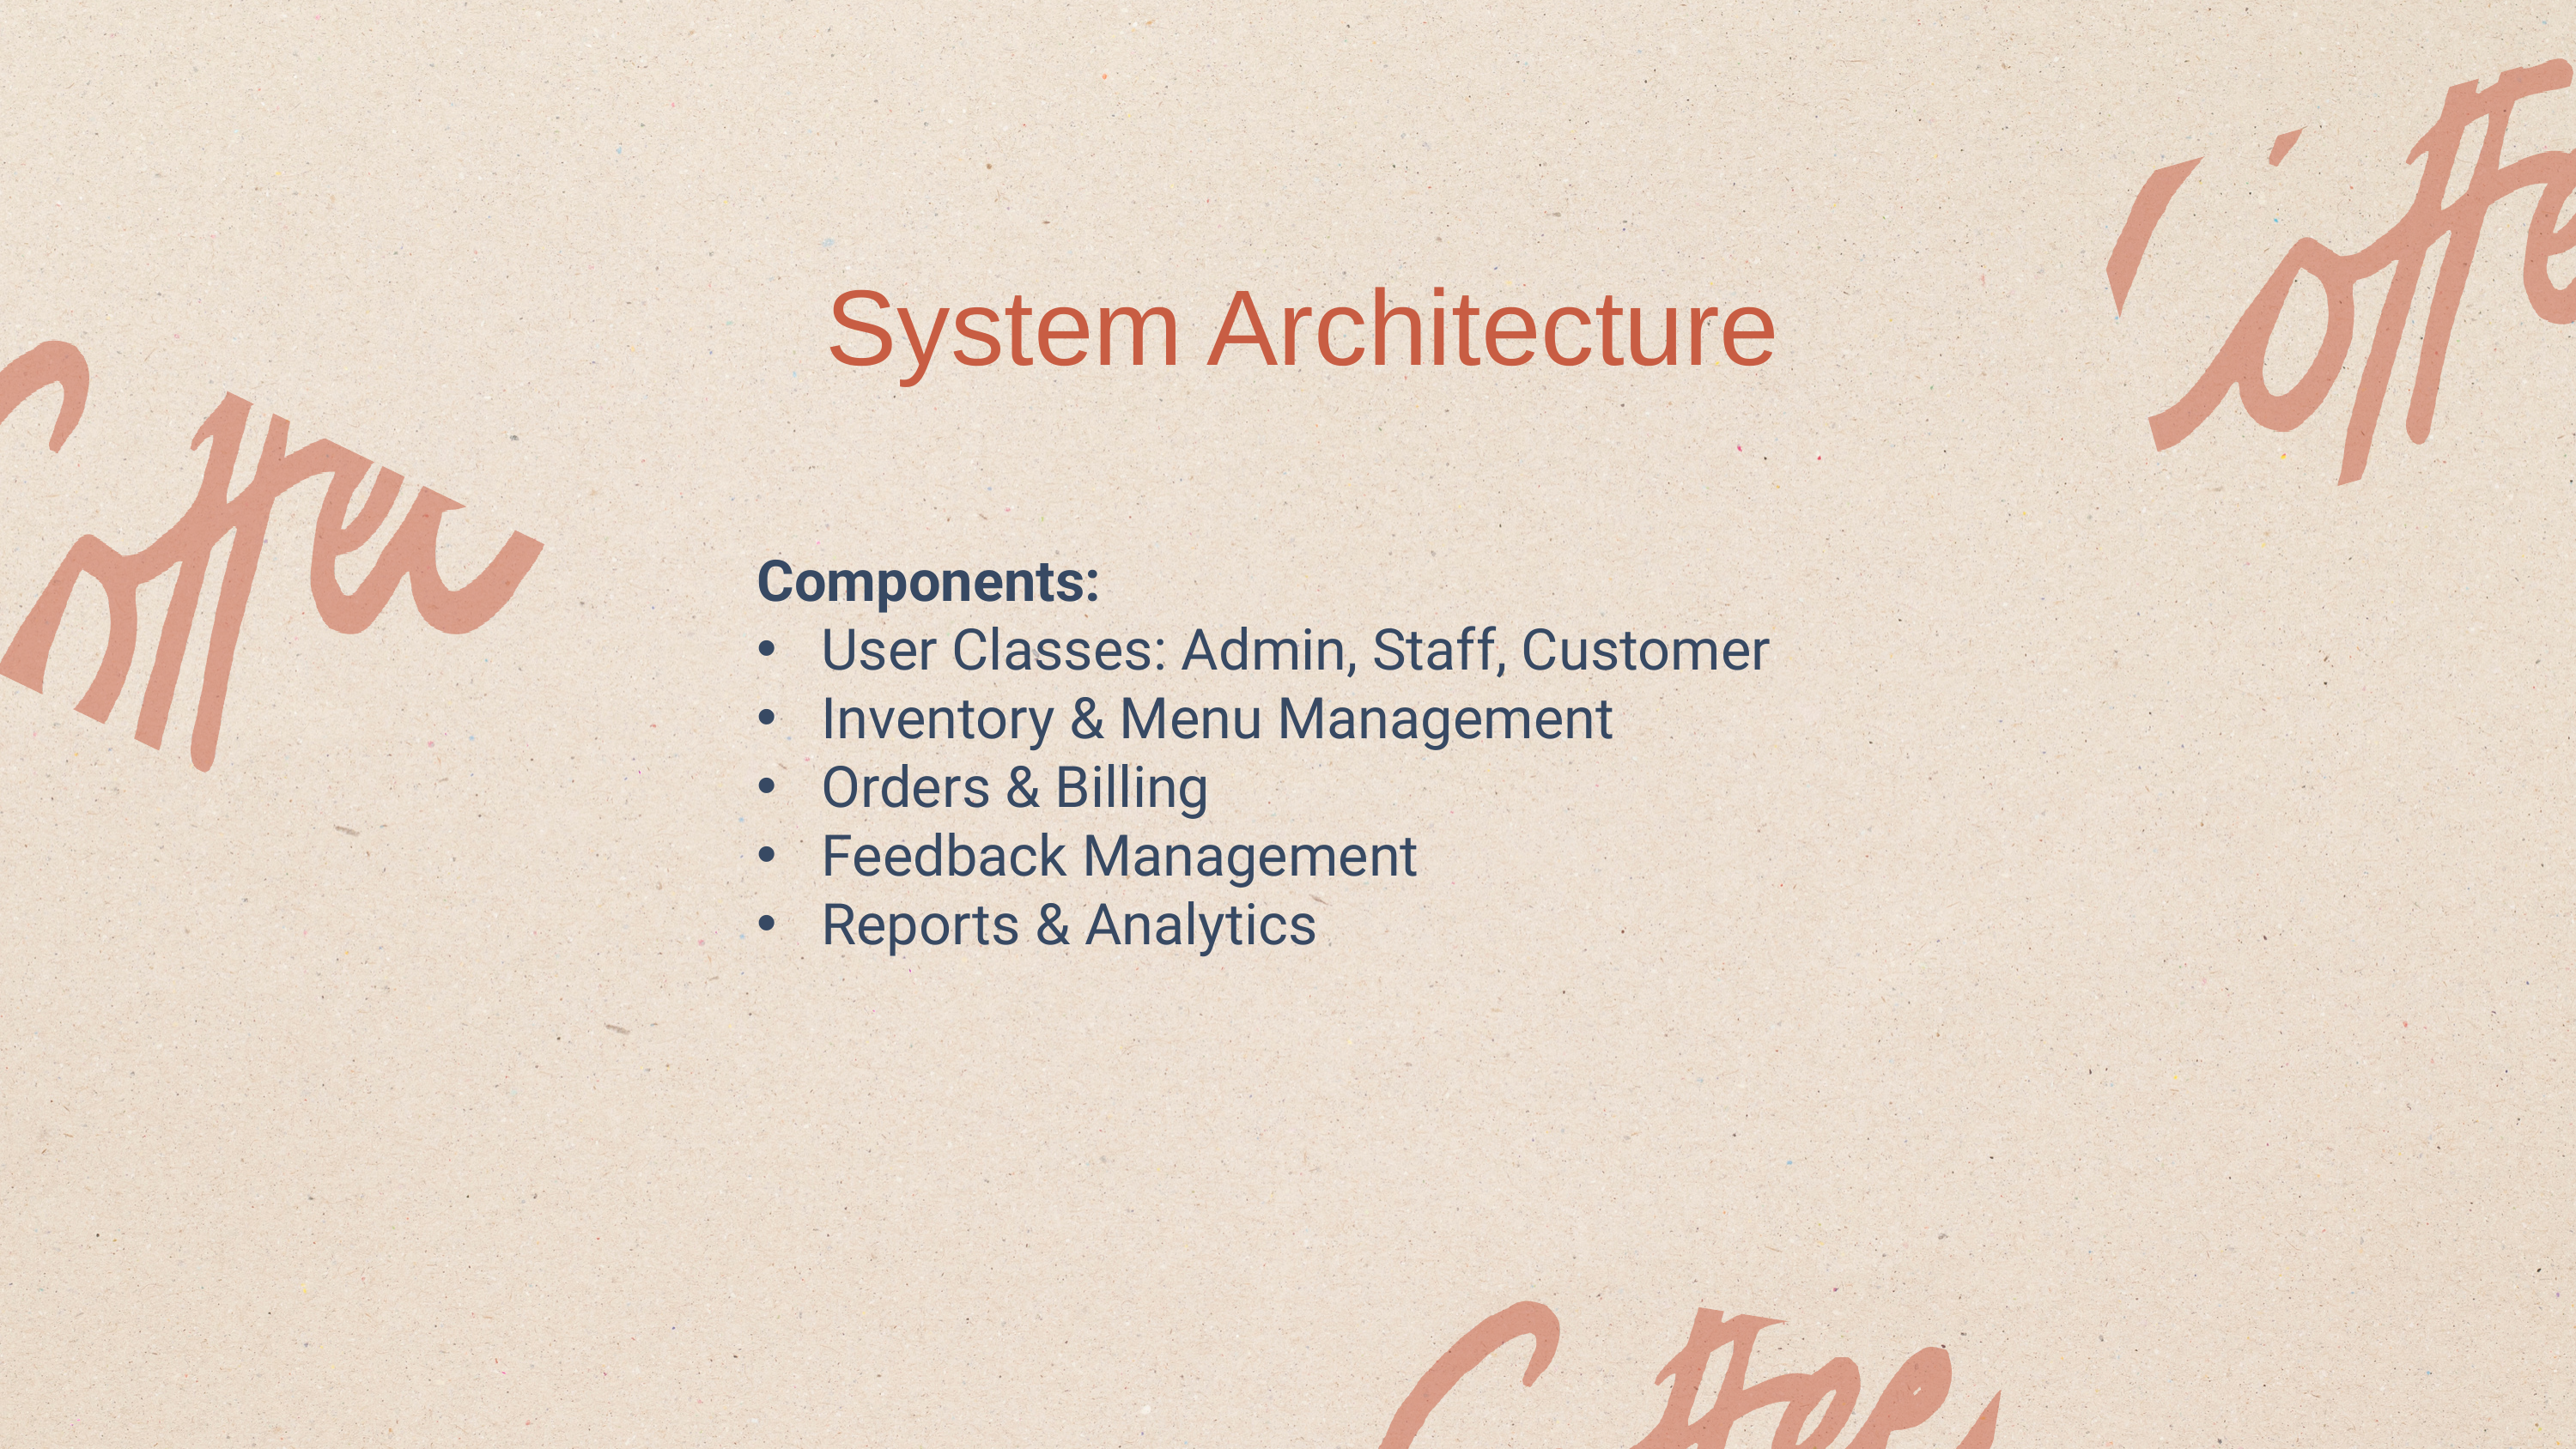

System Architecture

Components:
User Classes: Admin, Staff, Customer
Inventory & Menu Management
Orders & Billing
Feedback Management
Reports & Analytics